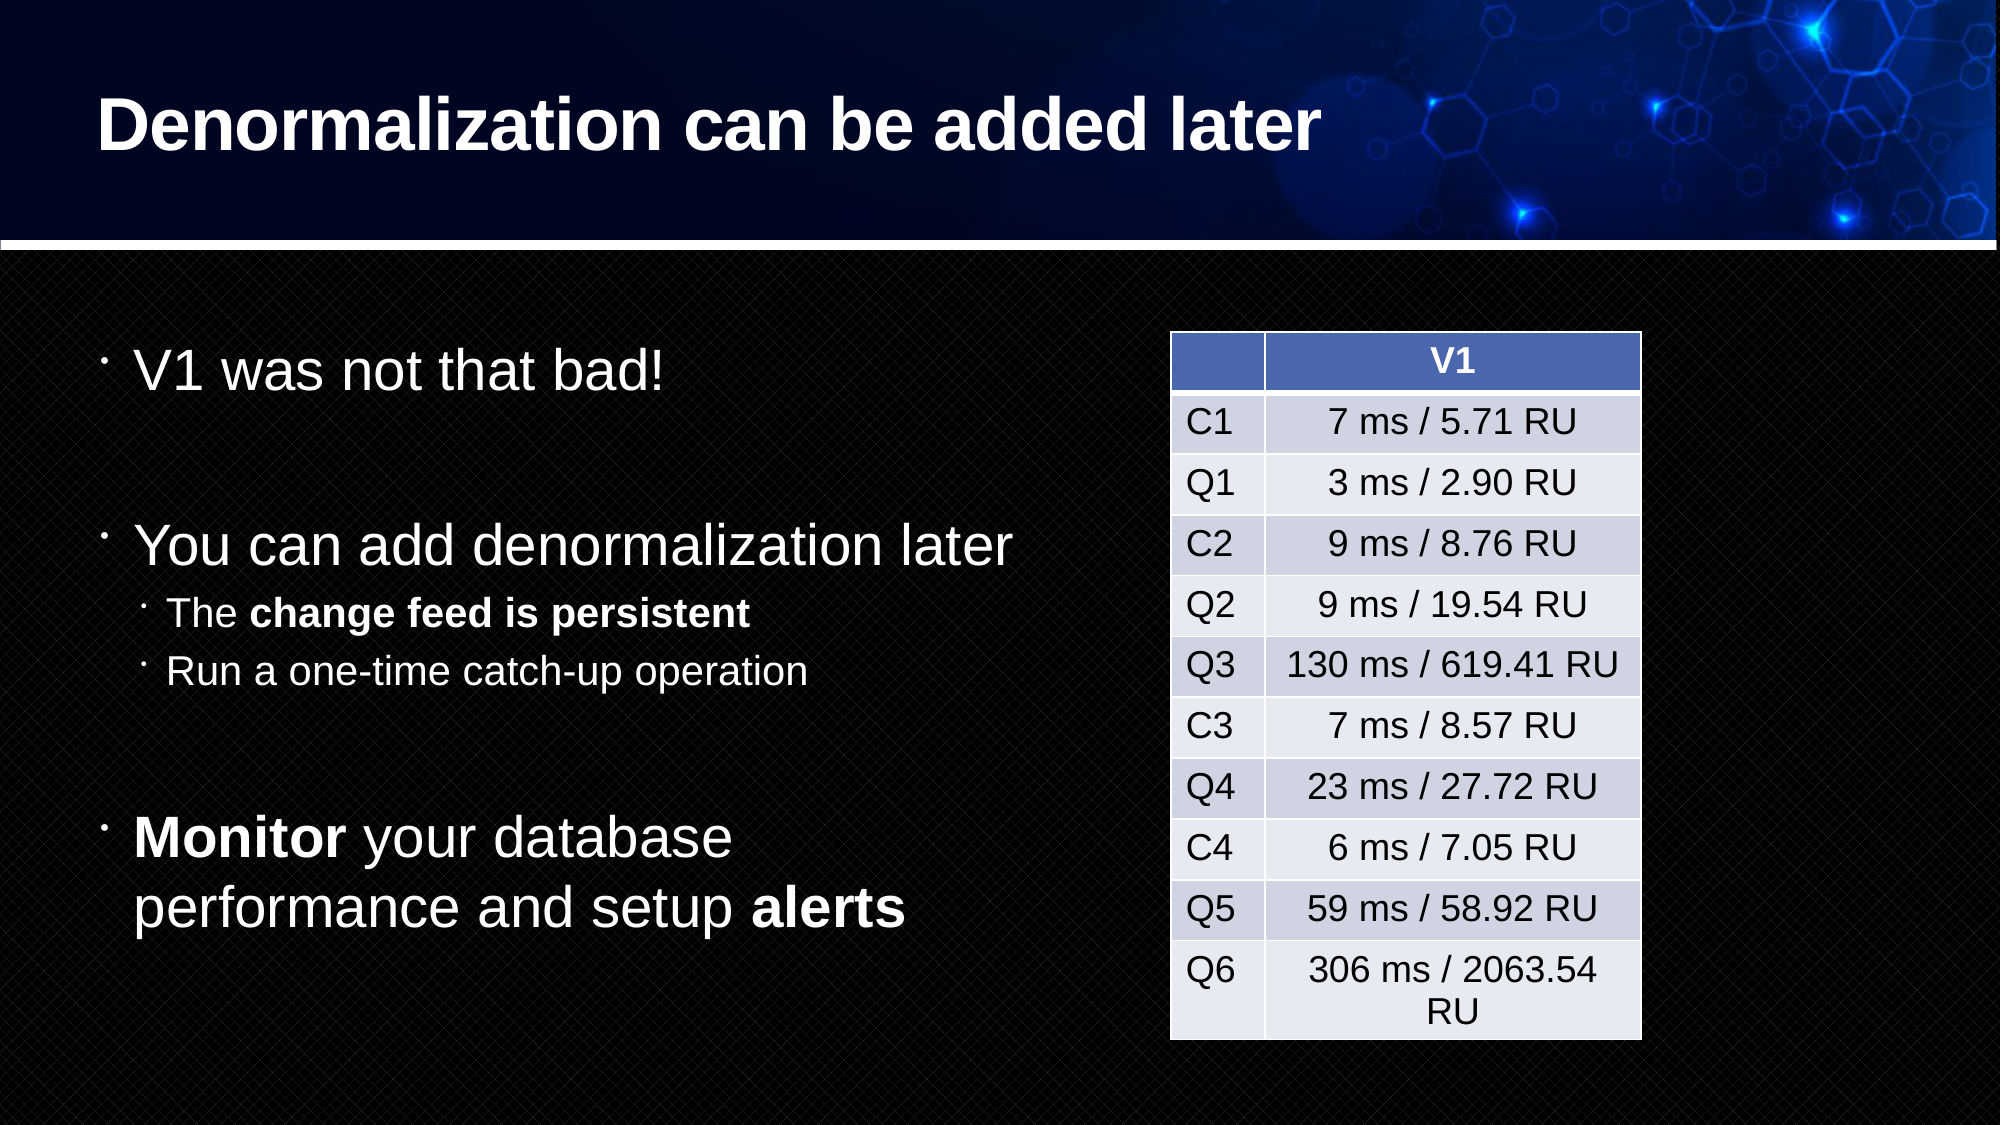

# Denormalization can be added later
V1 was not that bad!

You can add denormalization later
The change feed is persistent
Run a one-time catch-up operation

Monitor your database performance and setup alerts

|  | V1 |
| --- | --- |
| C1 | 7 ms / 5.71 RU |
| Q1 | 3 ms / 2.90 RU |
| C2 | 9 ms / 8.76 RU |
| Q2 | 9 ms / 19.54 RU |
| Q3 | 130 ms / 619.41 RU |
| C3 | 7 ms / 8.57 RU |
| Q4 | 23 ms / 27.72 RU |
| C4 | 6 ms / 7.05 RU |
| Q5 | 59 ms / 58.92 RU |
| Q6 | 306 ms / 2063.54 RU |